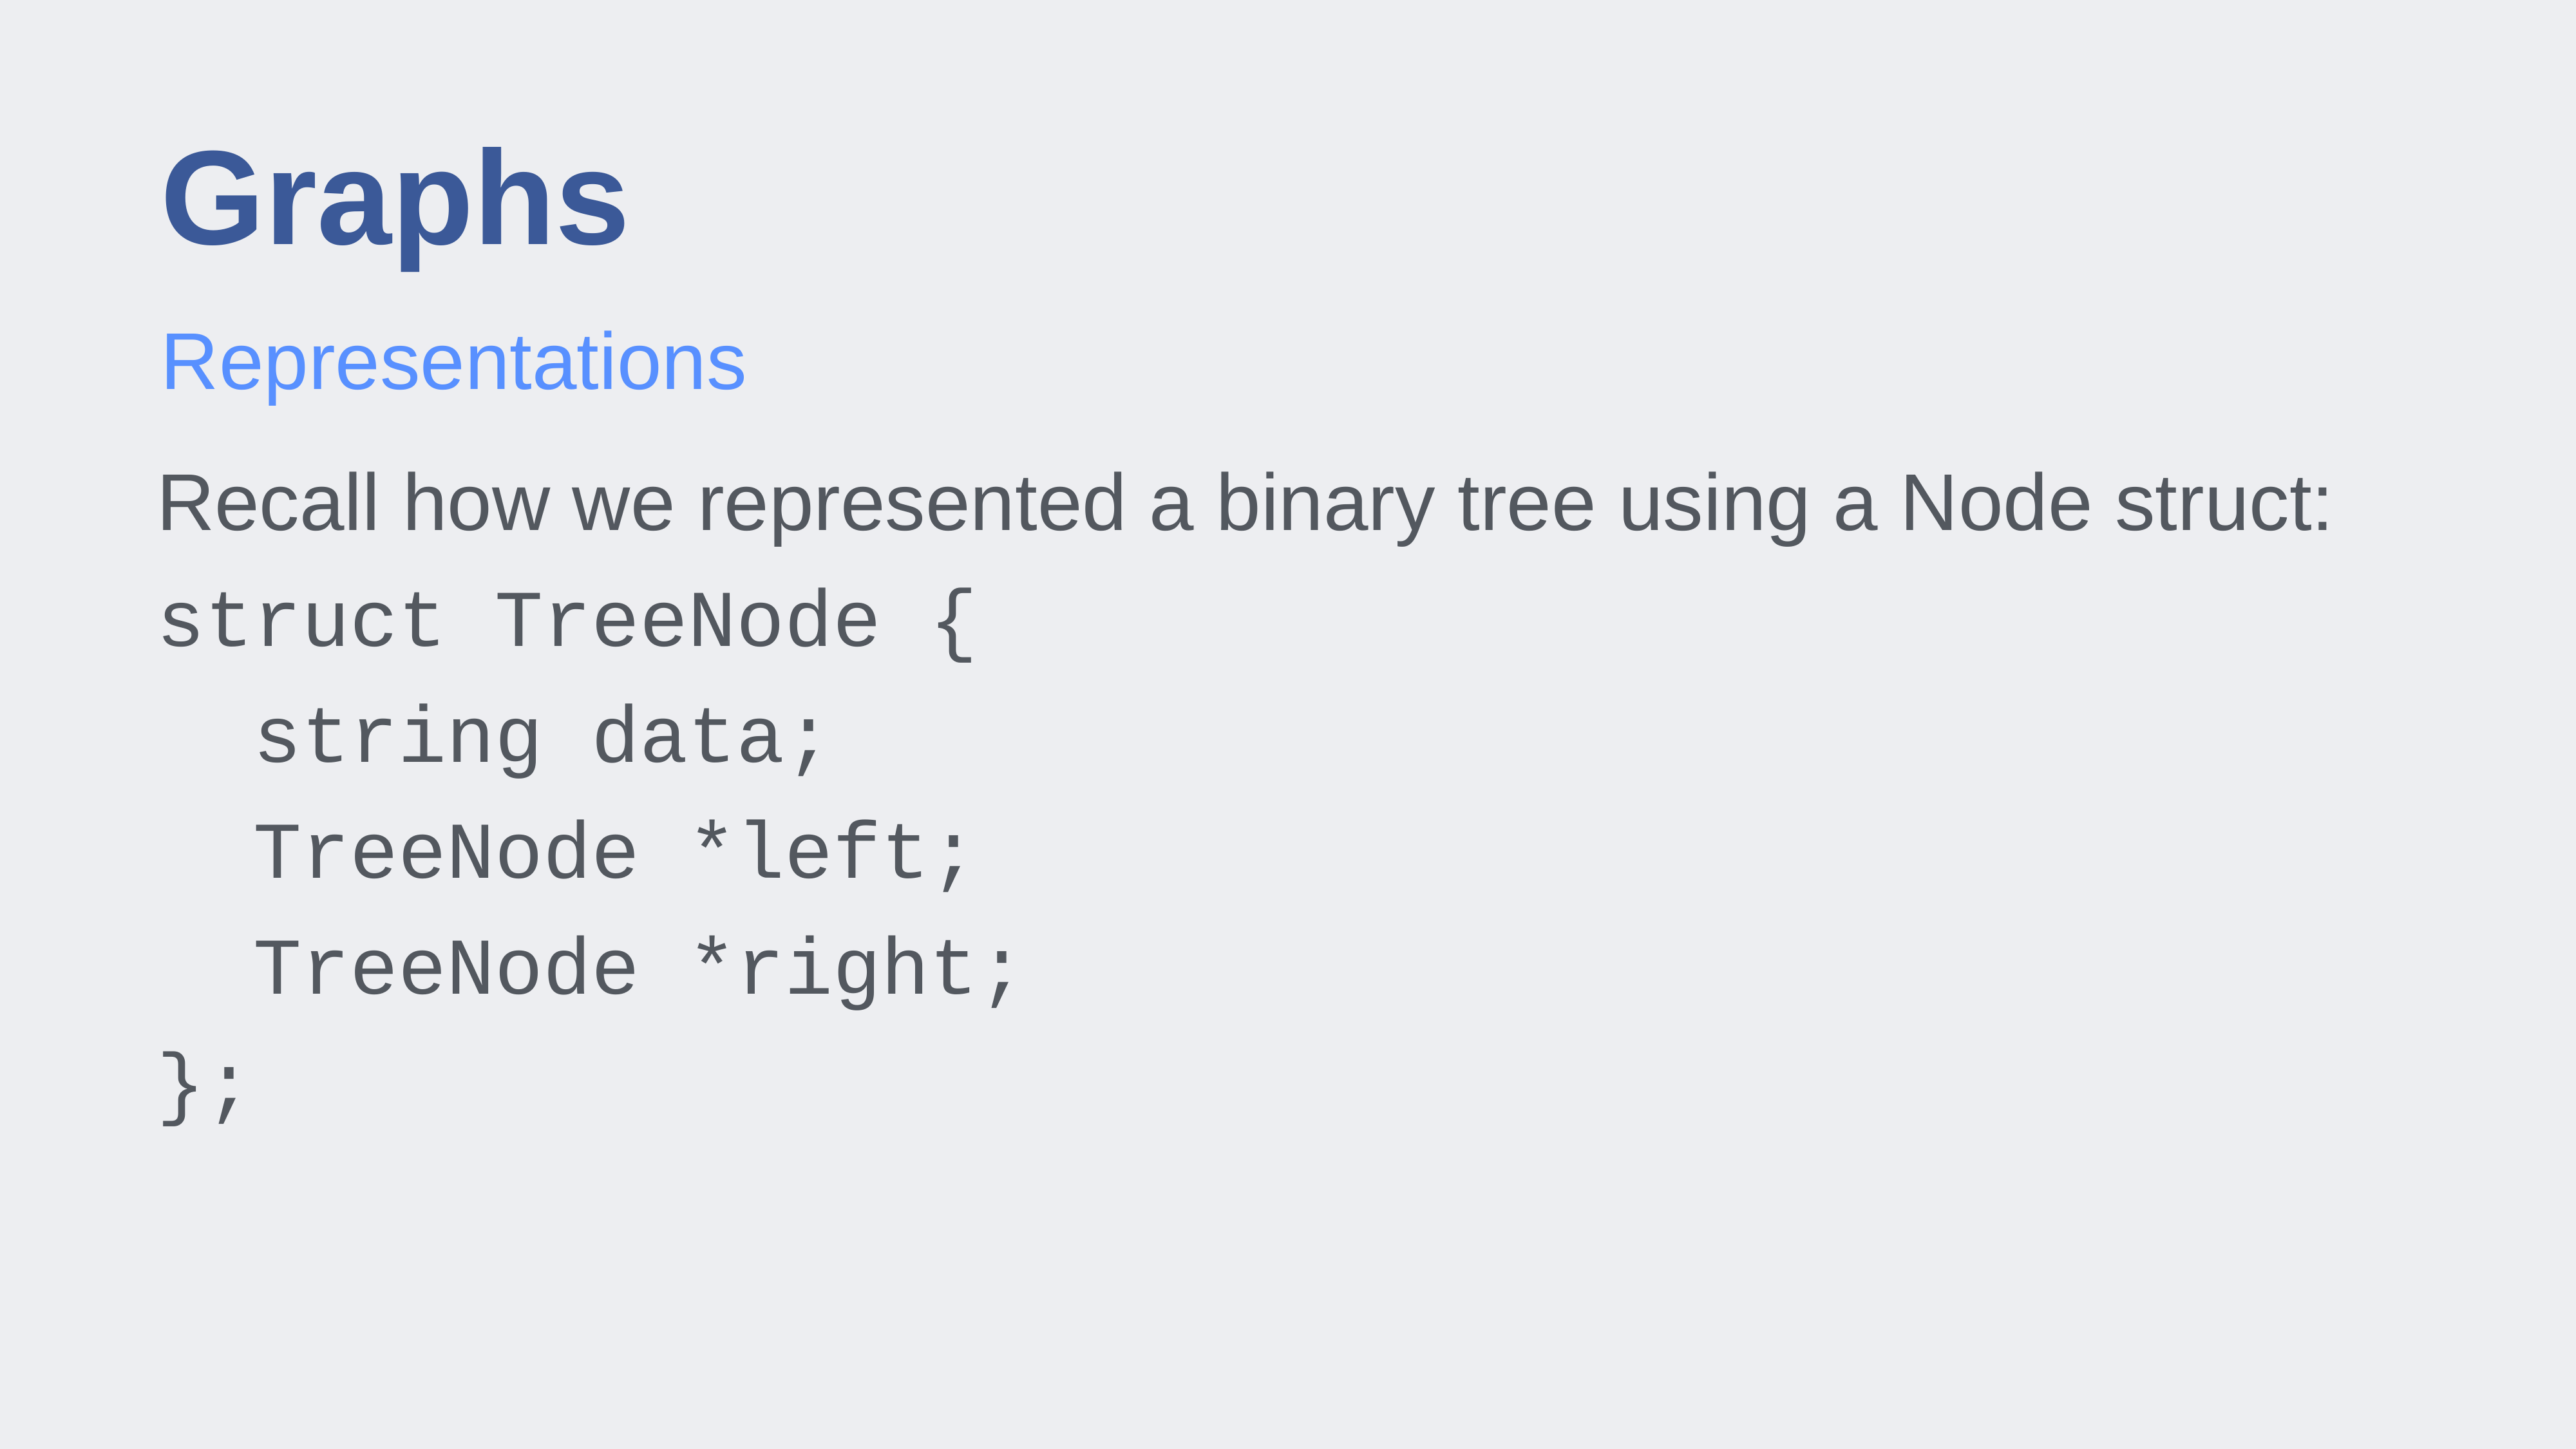

# Graphs
Representations
Recall how we represented a binary tree using a Node struct:
struct TreeNode {
	string data;
	TreeNode *left;
	TreeNode *right;
};